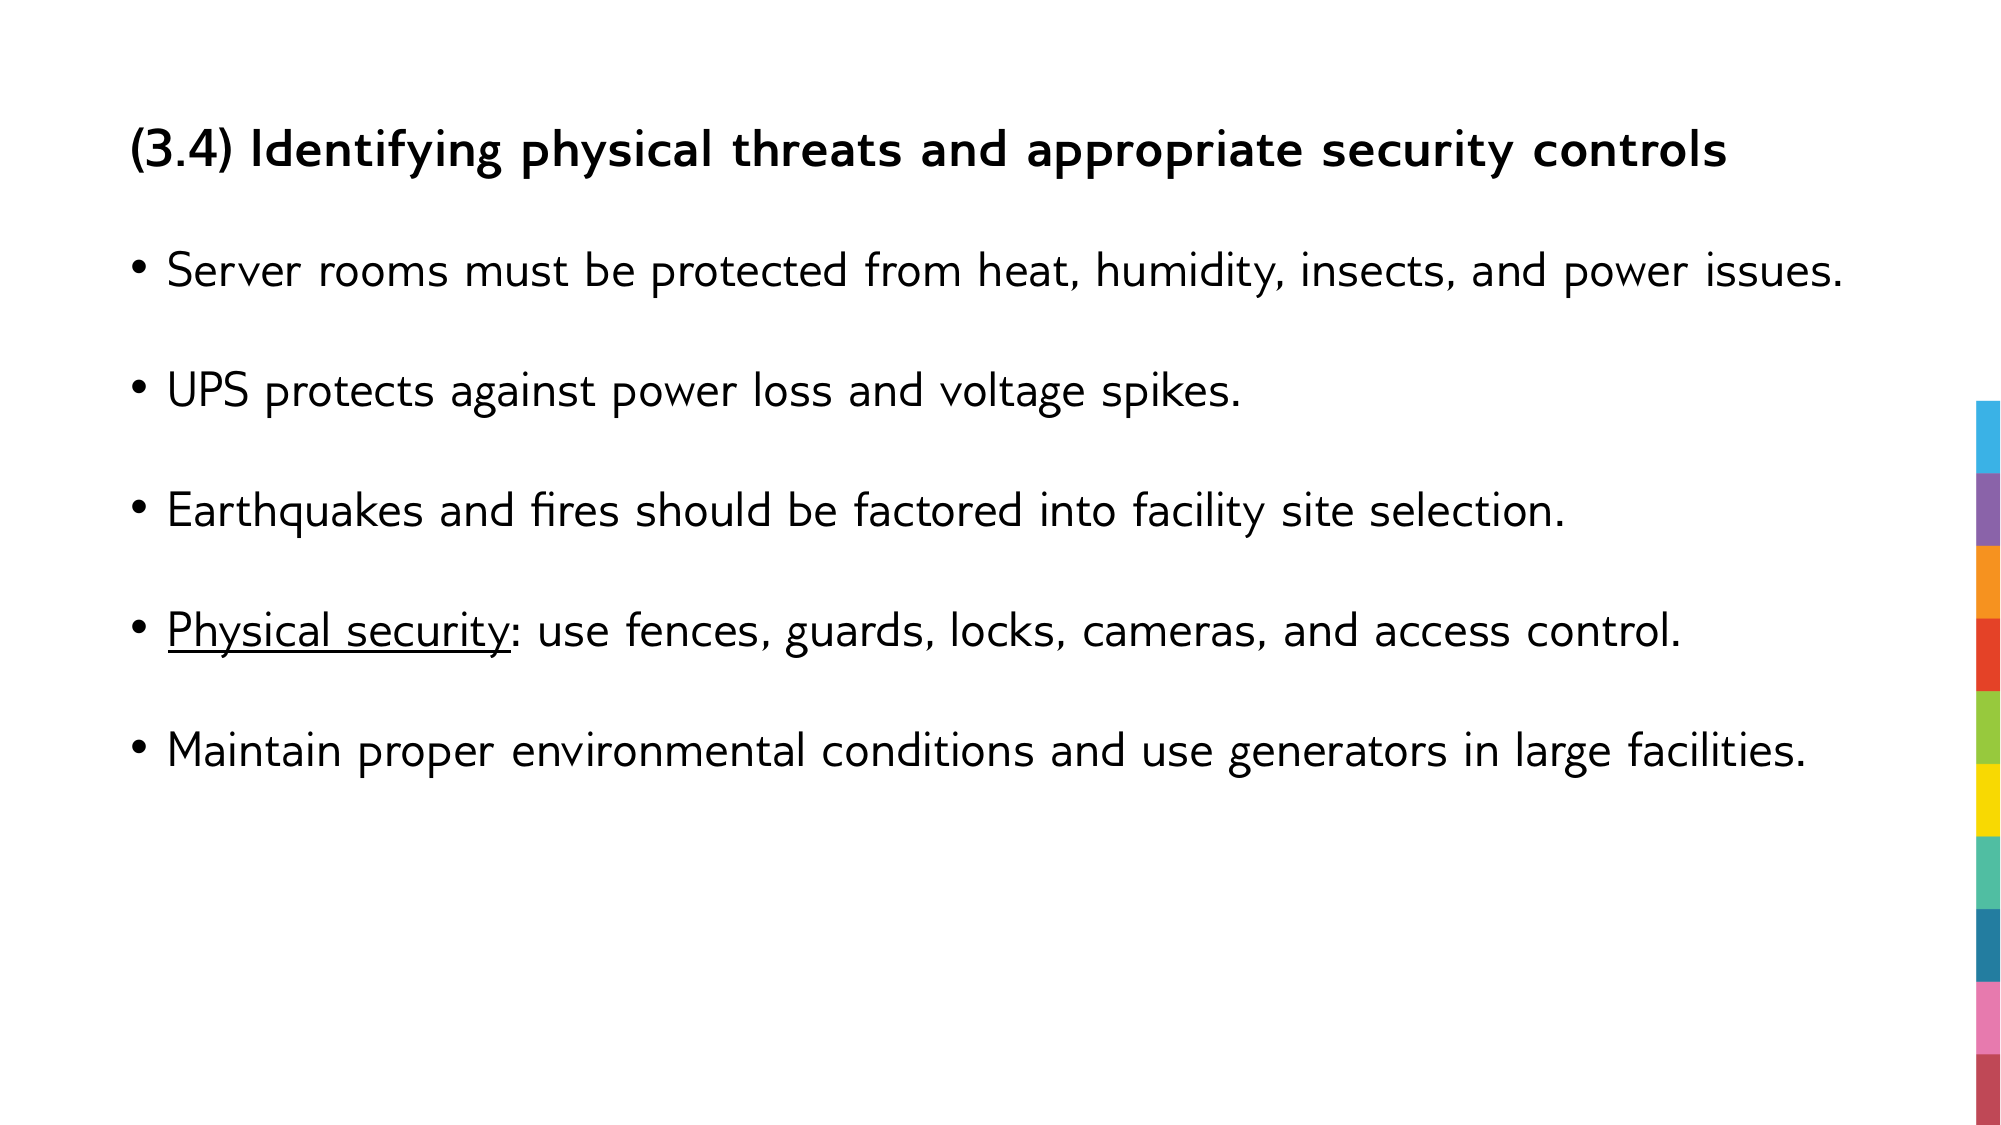

# (3.4) Identifying physical threats and appropriate security controls
Server rooms must be protected from heat, humidity, insects, and power issues.

UPS protects against power loss and voltage spikes.

Earthquakes and fires should be factored into facility site selection.

Physical security: use fences, guards, locks, cameras, and access control.

Maintain proper environmental conditions and use generators in large facilities.